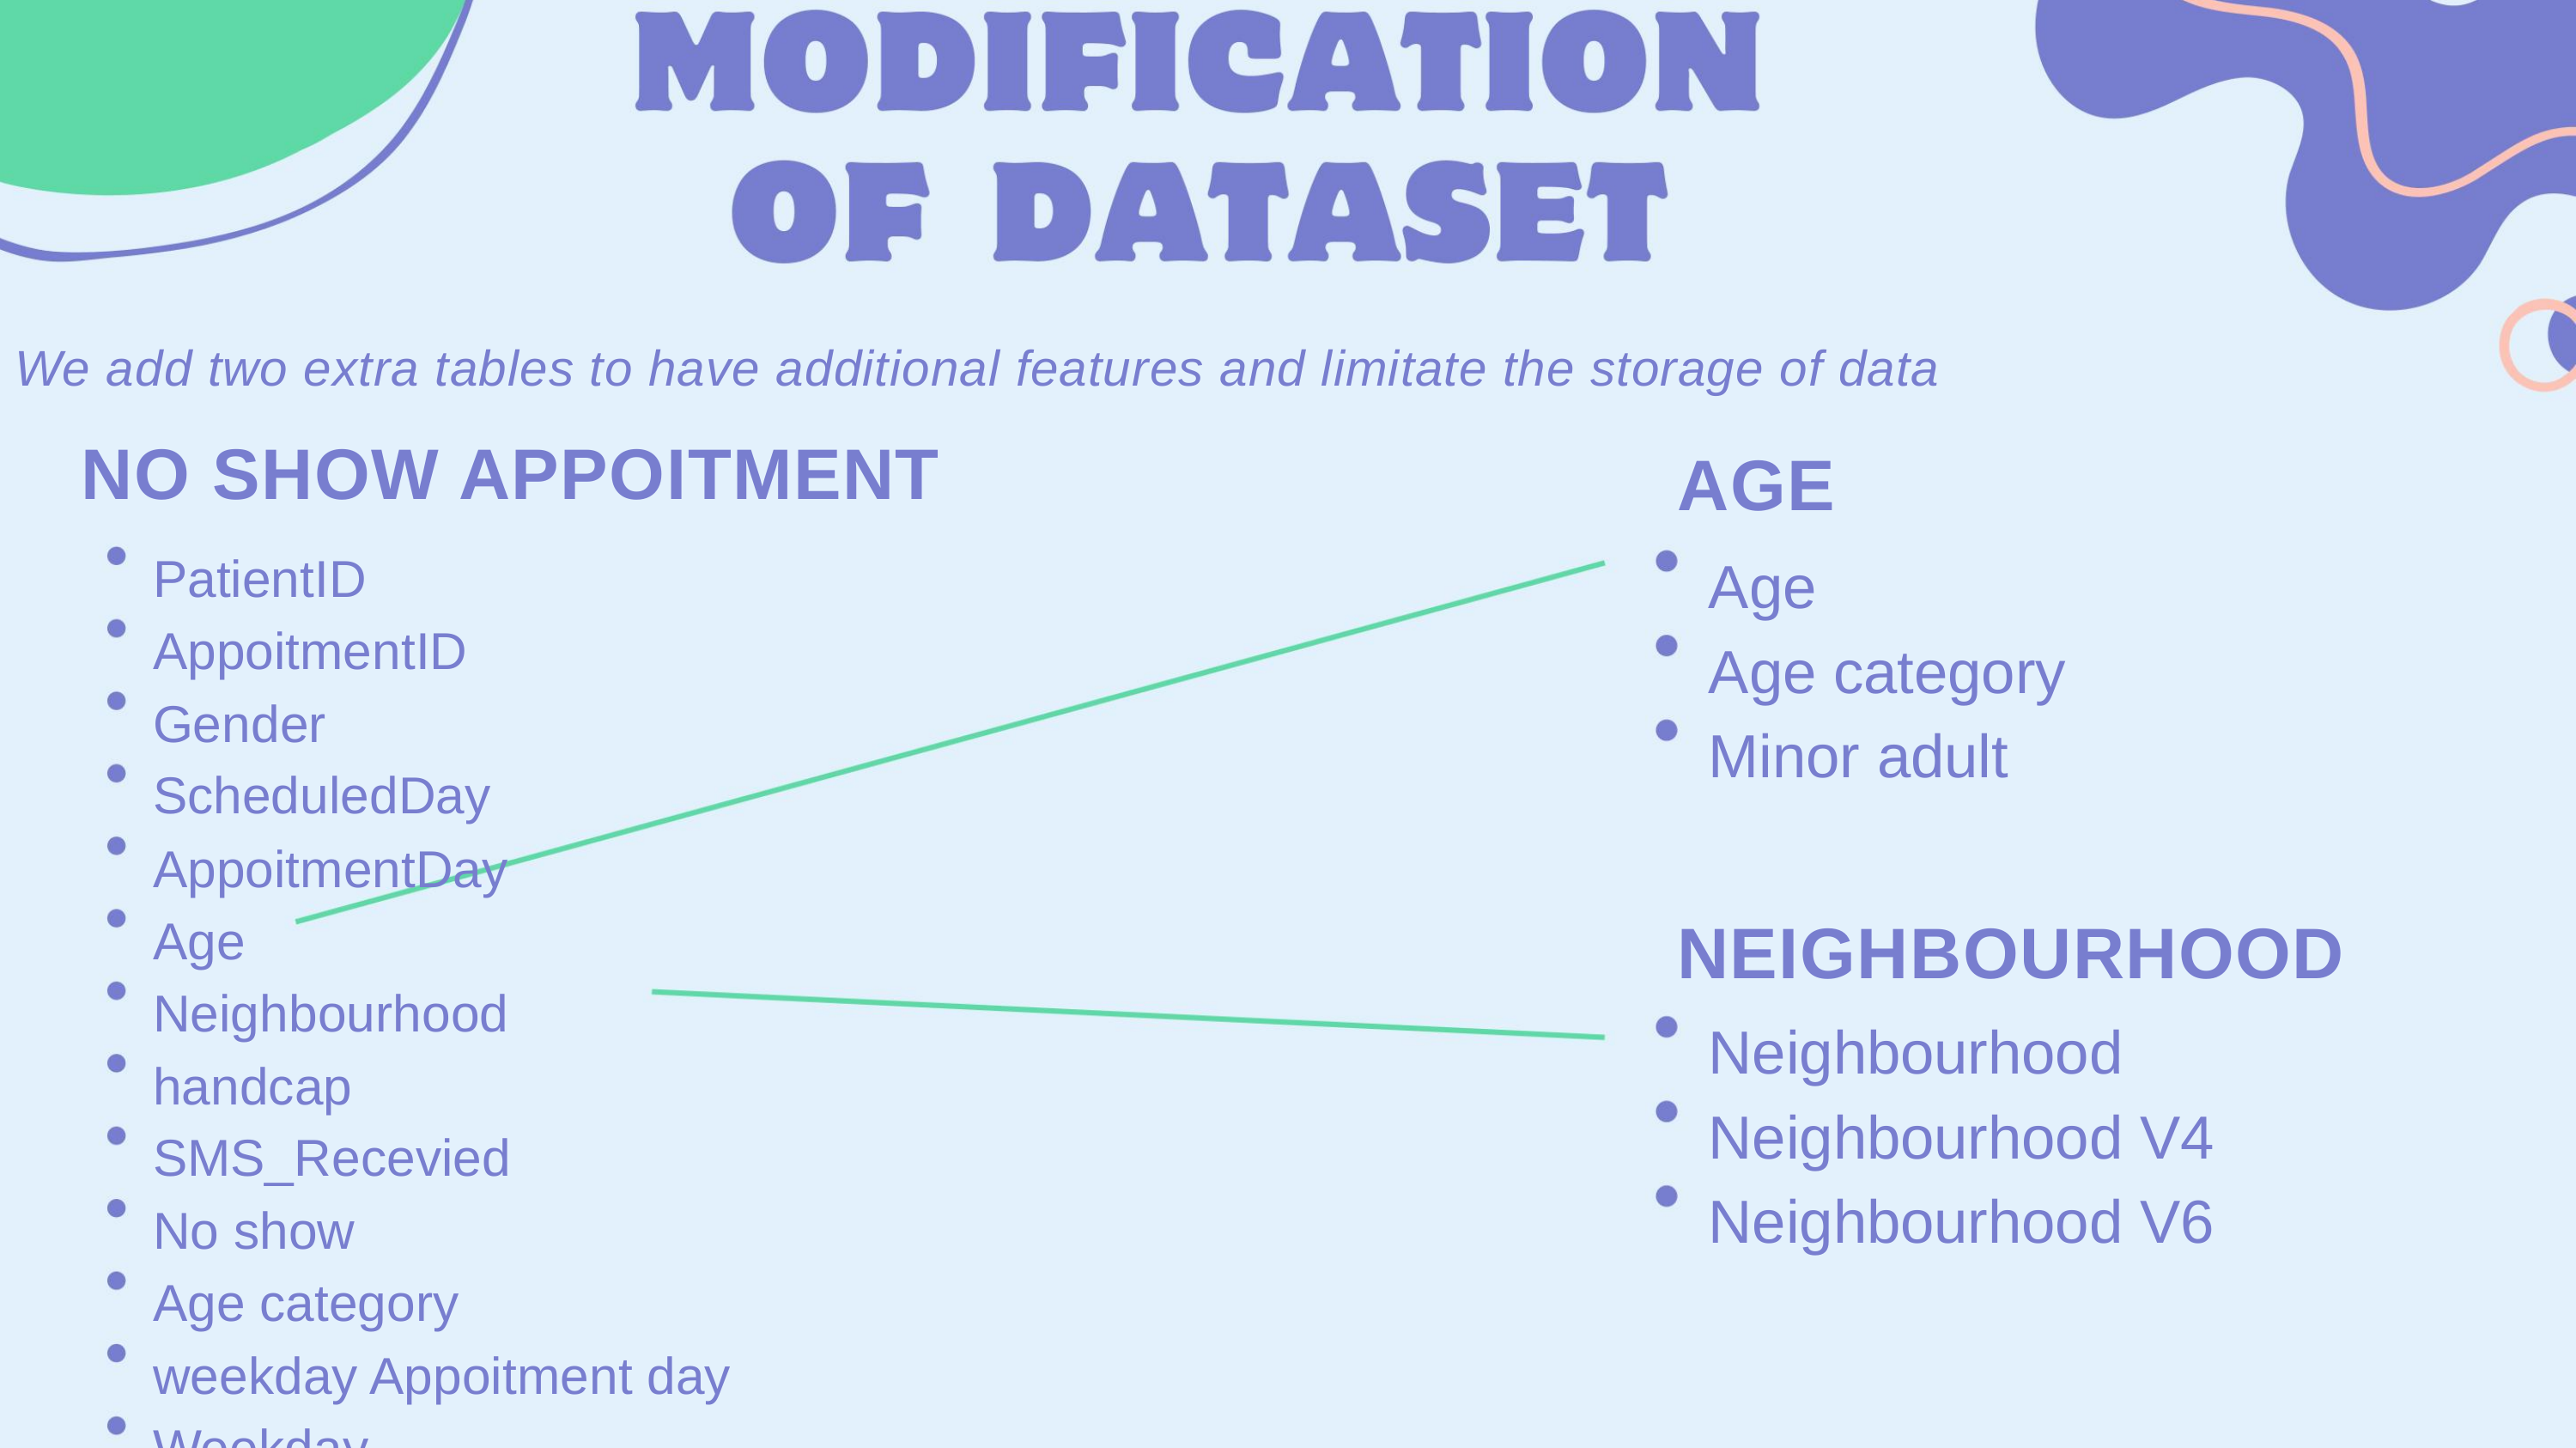

We add two extra tables to have additional features and limitate the storage of data
NO SHOW APPOITMENT
AGE
Age
PatientID
AppoitmentID
Gender
Age category
Minor adult
ScheduledDay
AppoitmentDay
Age
NEIGHBOURHOOD
Neighbourhood
handcap
Neighbourhood
Neighbourhood V4
Neighbourhood V6
SMS_Recevied
No show
Age category
weekday Appoitment day
Weekday